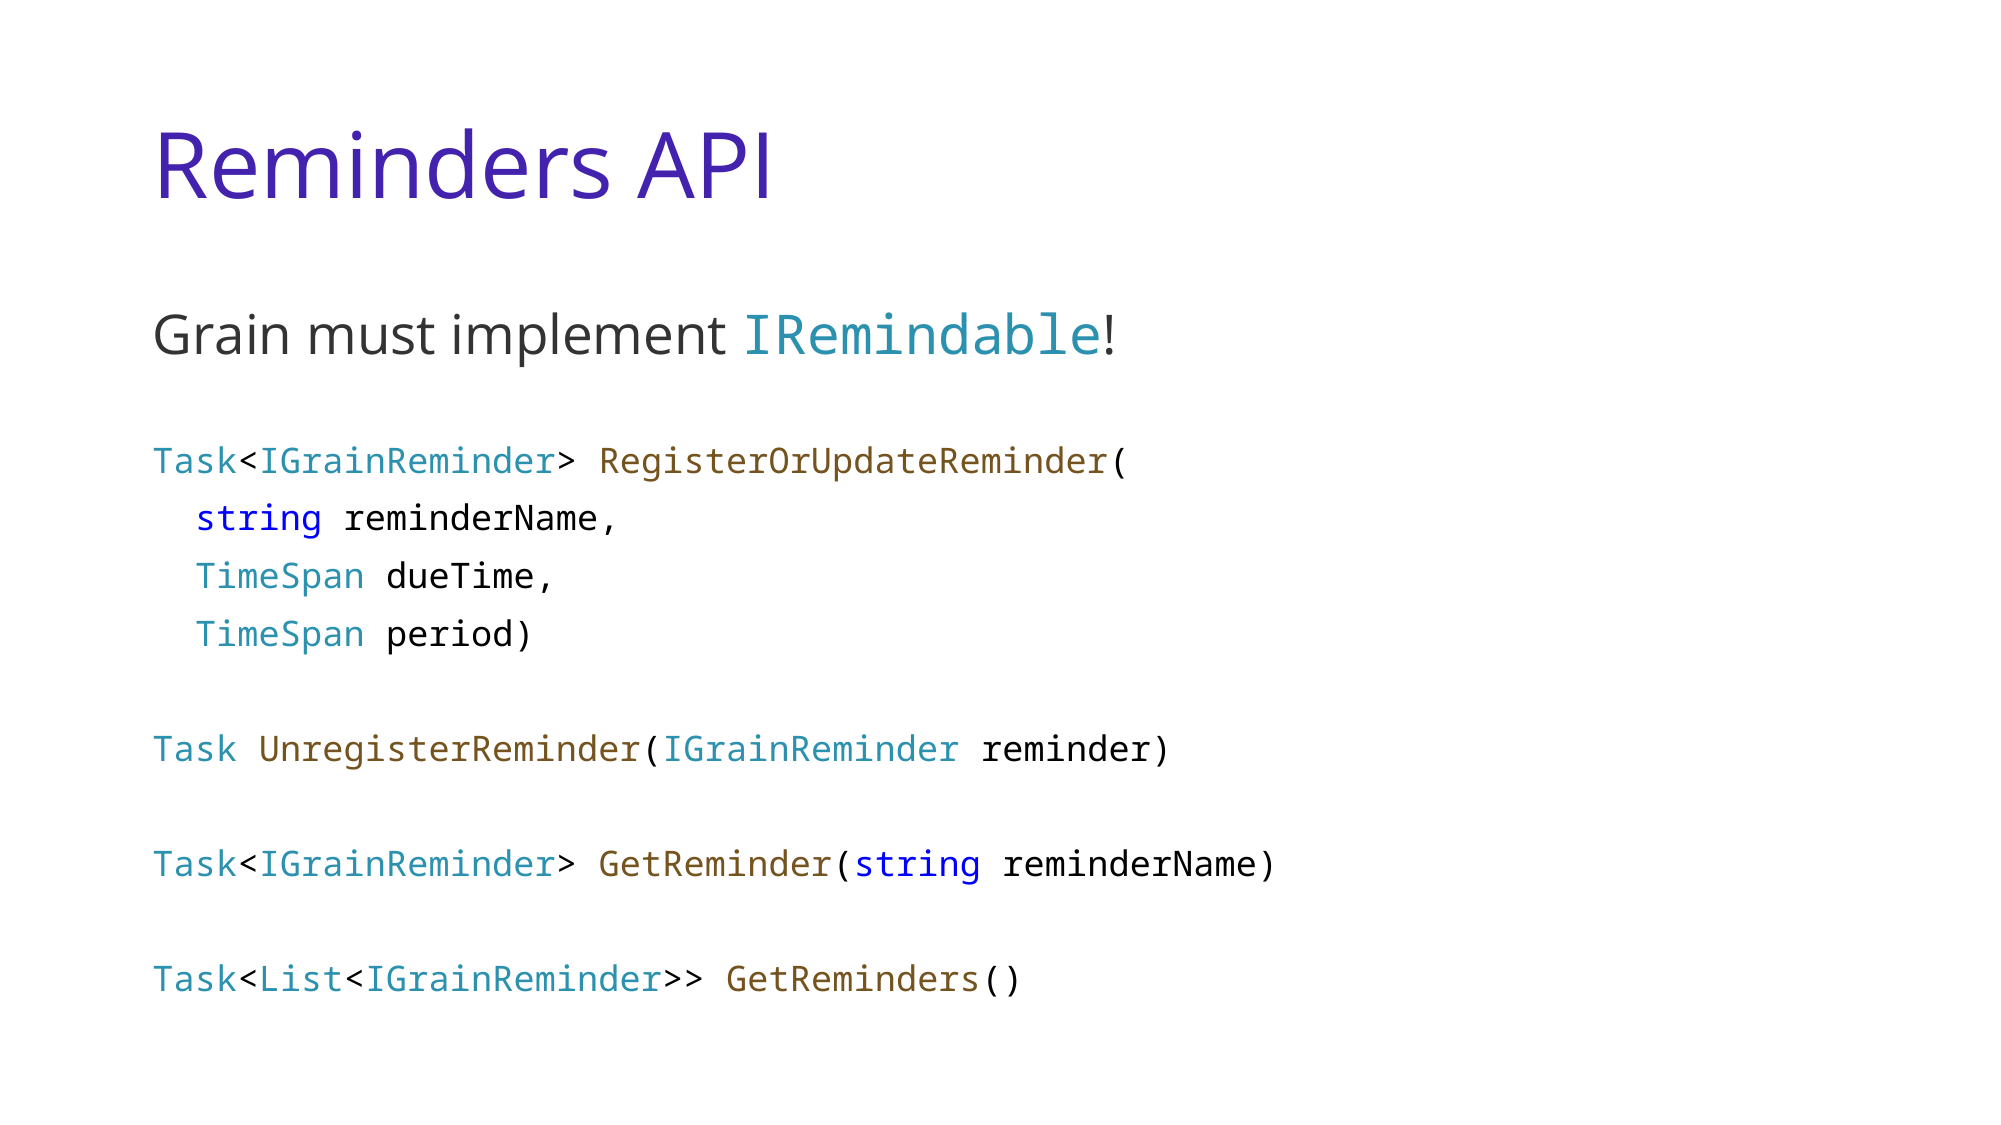

# Reminders API
Grain must implement IRemindable!

Task<IGrainReminder> RegisterOrUpdateReminder(
  string reminderName,
  TimeSpan dueTime,
  TimeSpan period)

Task UnregisterReminder(IGrainReminder reminder)

Task<IGrainReminder> GetReminder(string reminderName)

Task<List<IGrainReminder>> GetReminders()